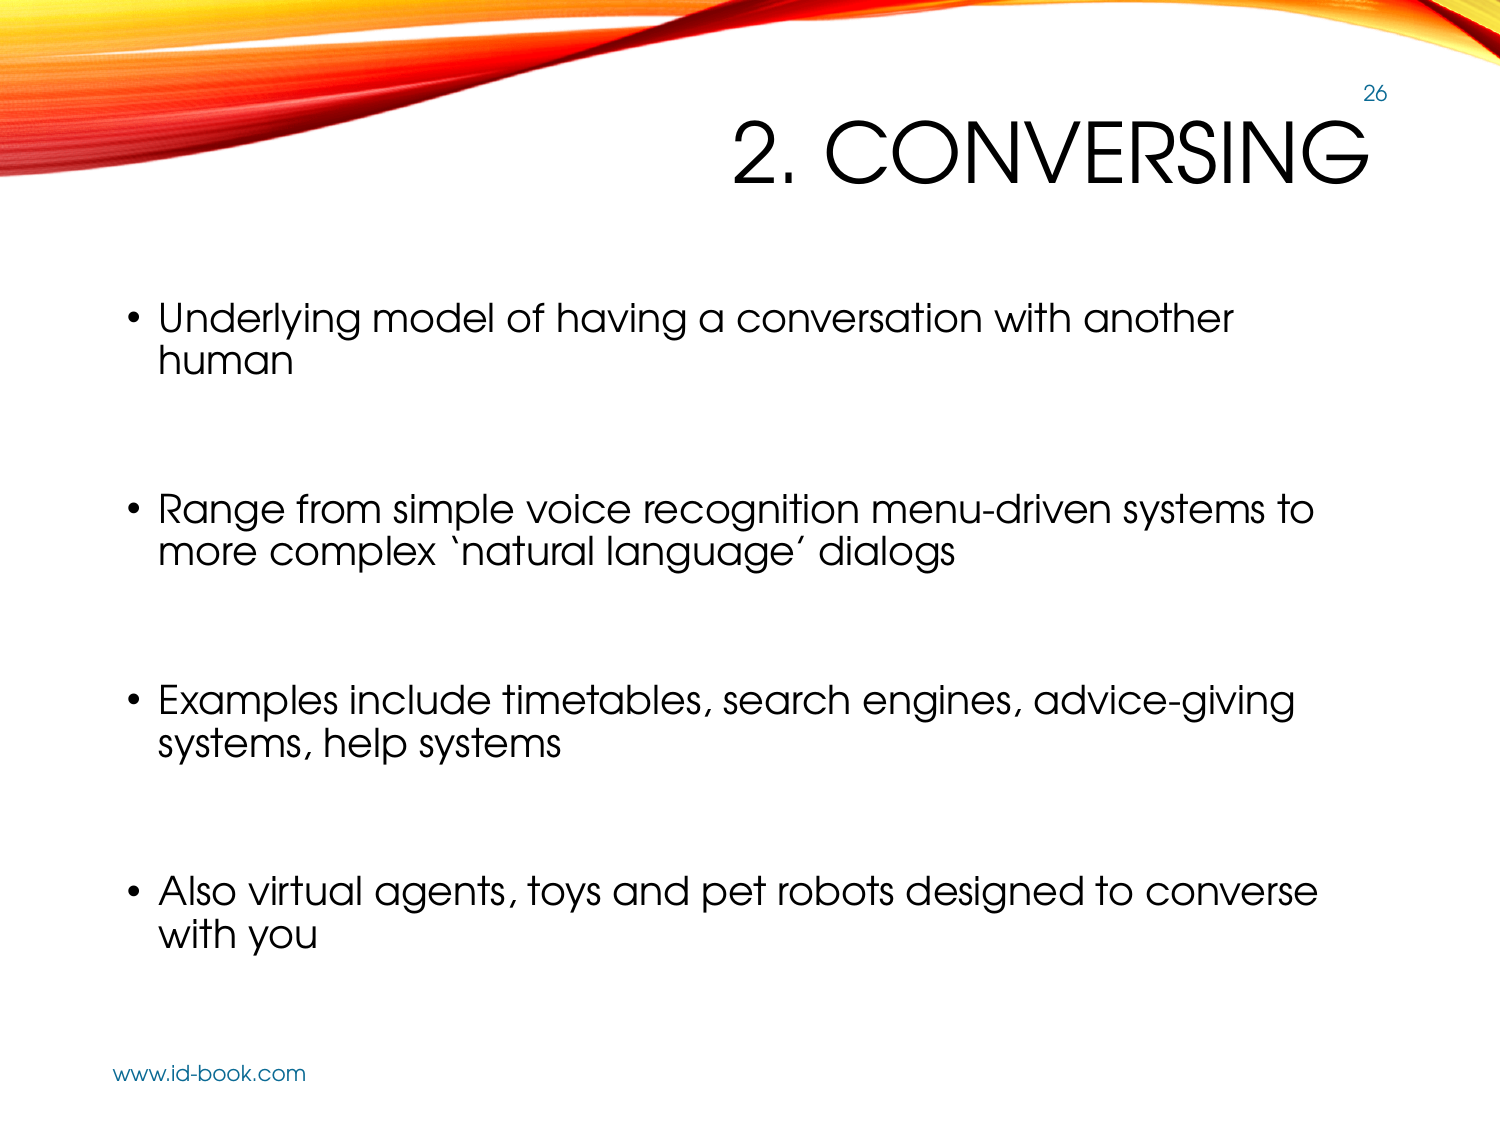

2. Conversing
26
Underlying model of having a conversation with another human

Range from simple voice recognition menu-driven systems to more complex ‘natural language’ dialogs

Examples include timetables, search engines, advice-giving systems, help systems

Also virtual agents, toys and pet robots designed to converse with you

www.id-book.com